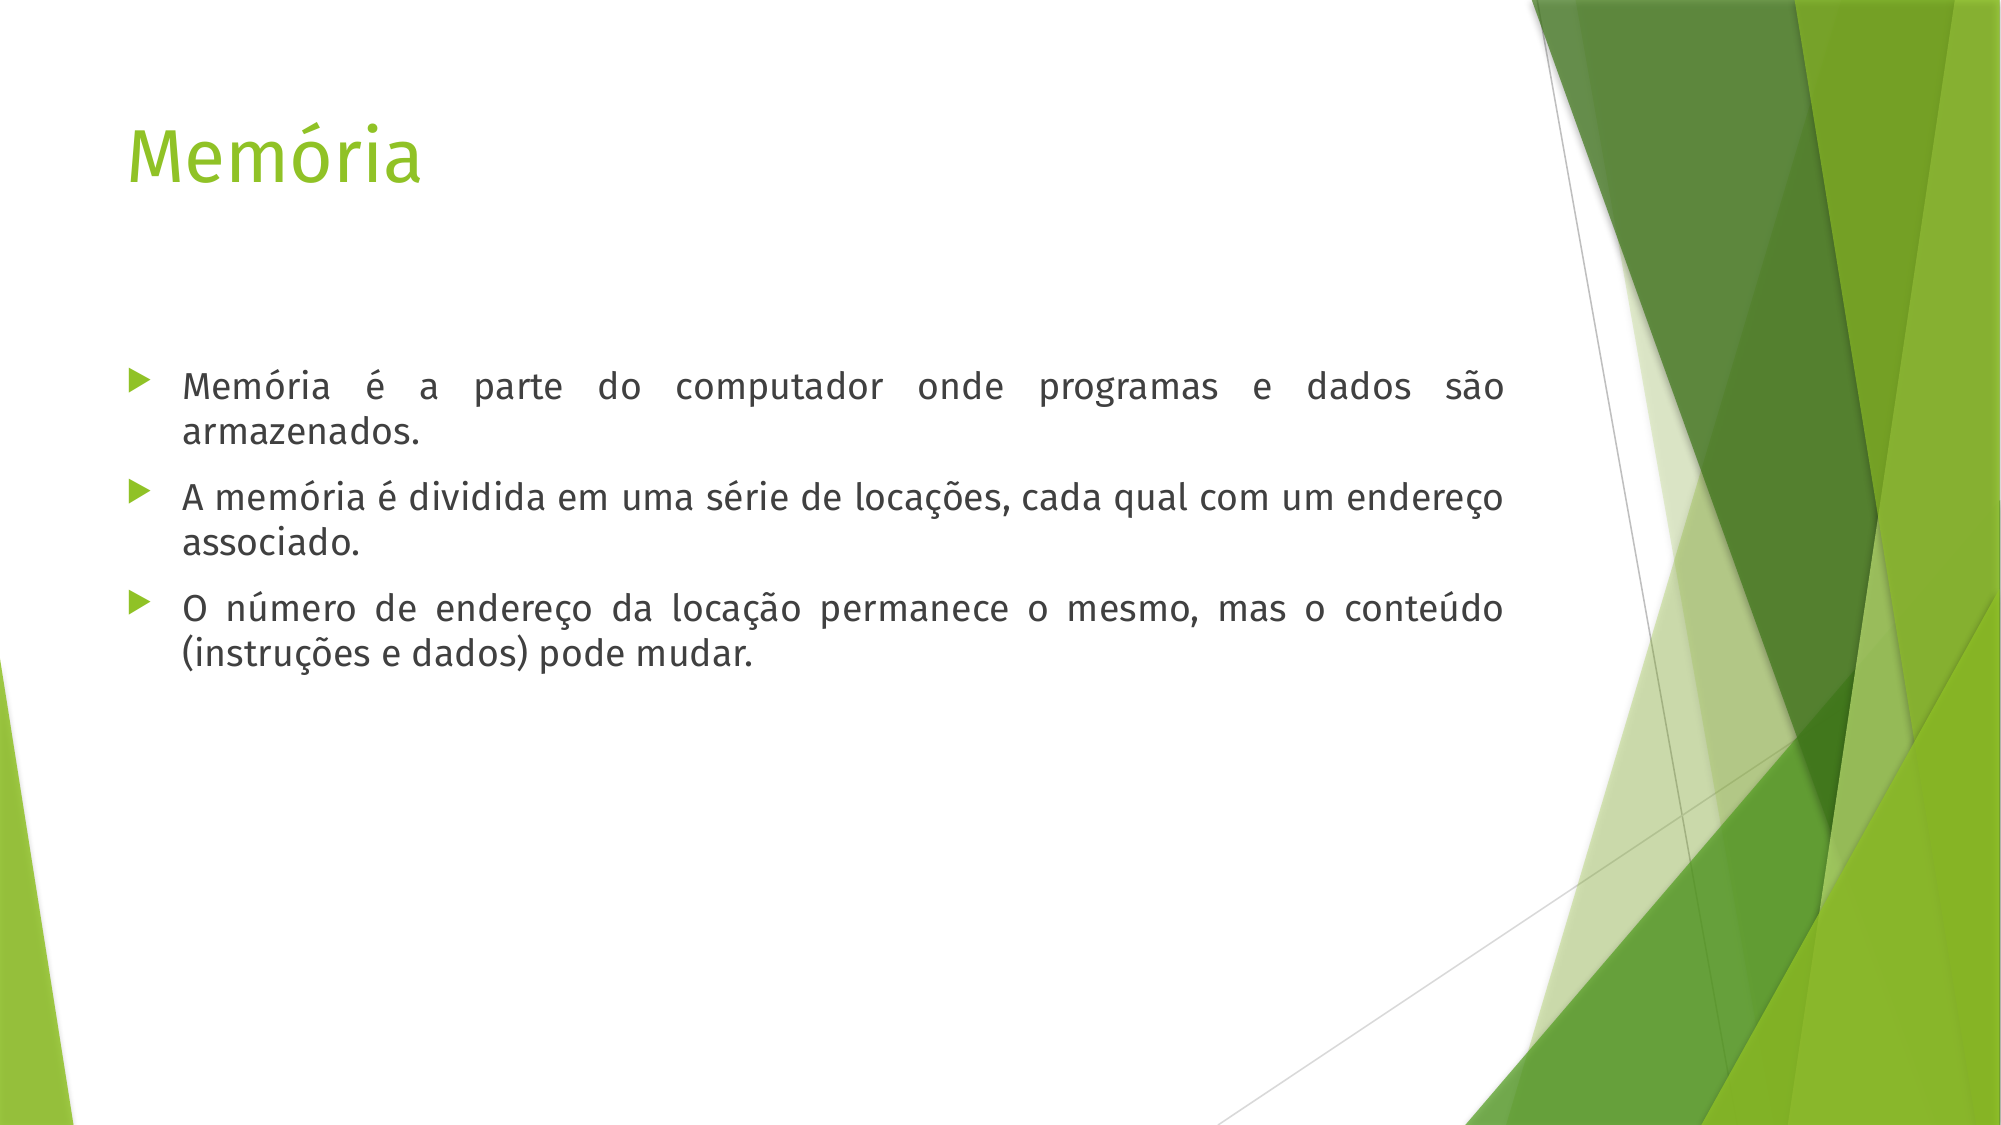

# Memória
Memória é a parte do computador onde programas e dados são armazenados.
A memória é dividida em uma série de locações, cada qual com um endereço associado.
O número de endereço da locação permanece o mesmo, mas o conteúdo (instruções e dados) pode mudar.